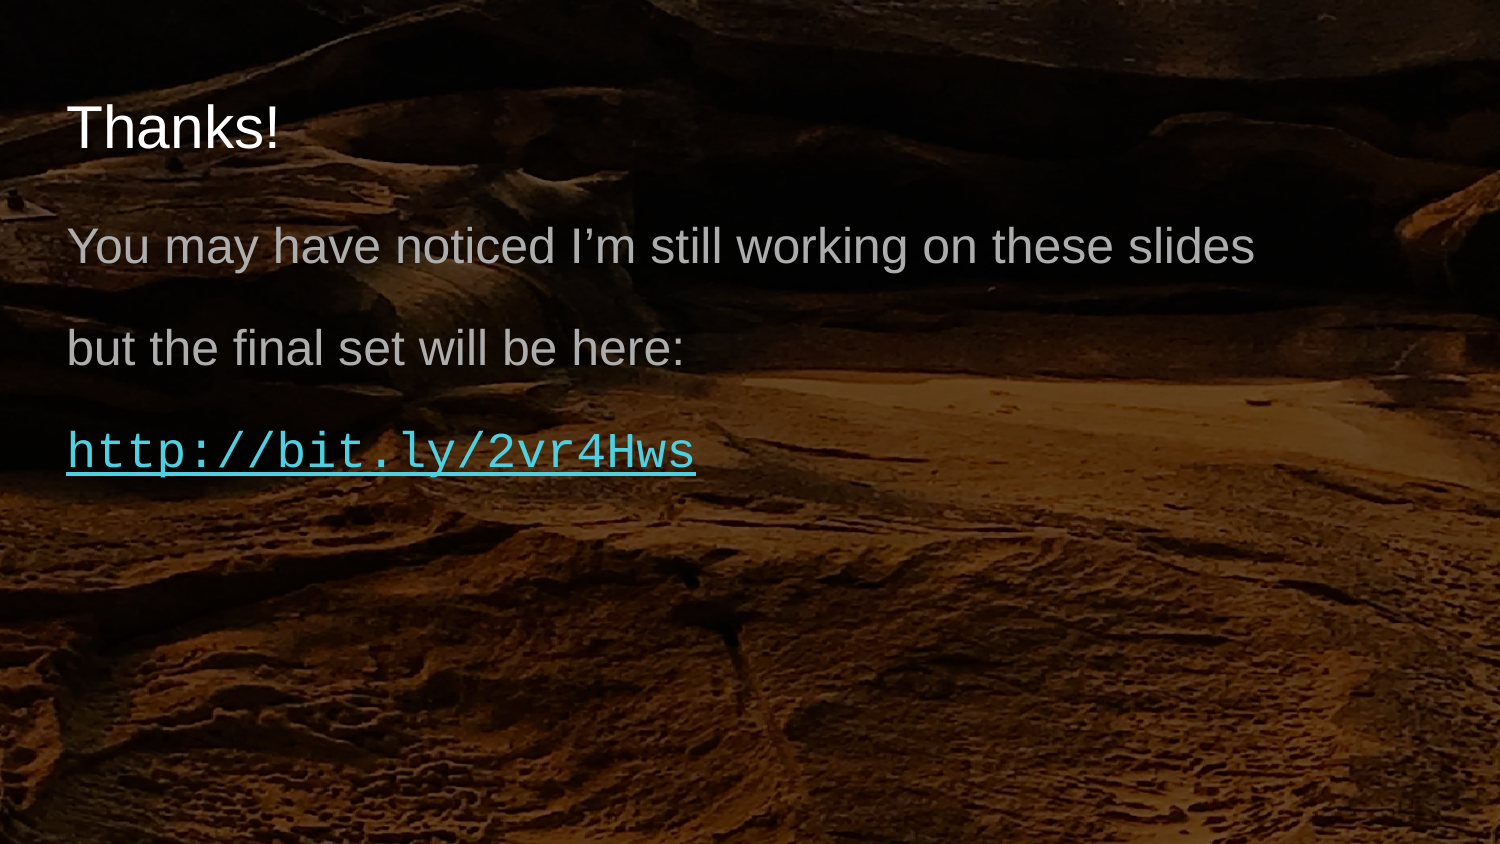

# Thanks!
You may have noticed I’m still working on these slides
but the final set will be here:
http://bit.ly/2vr4Hws